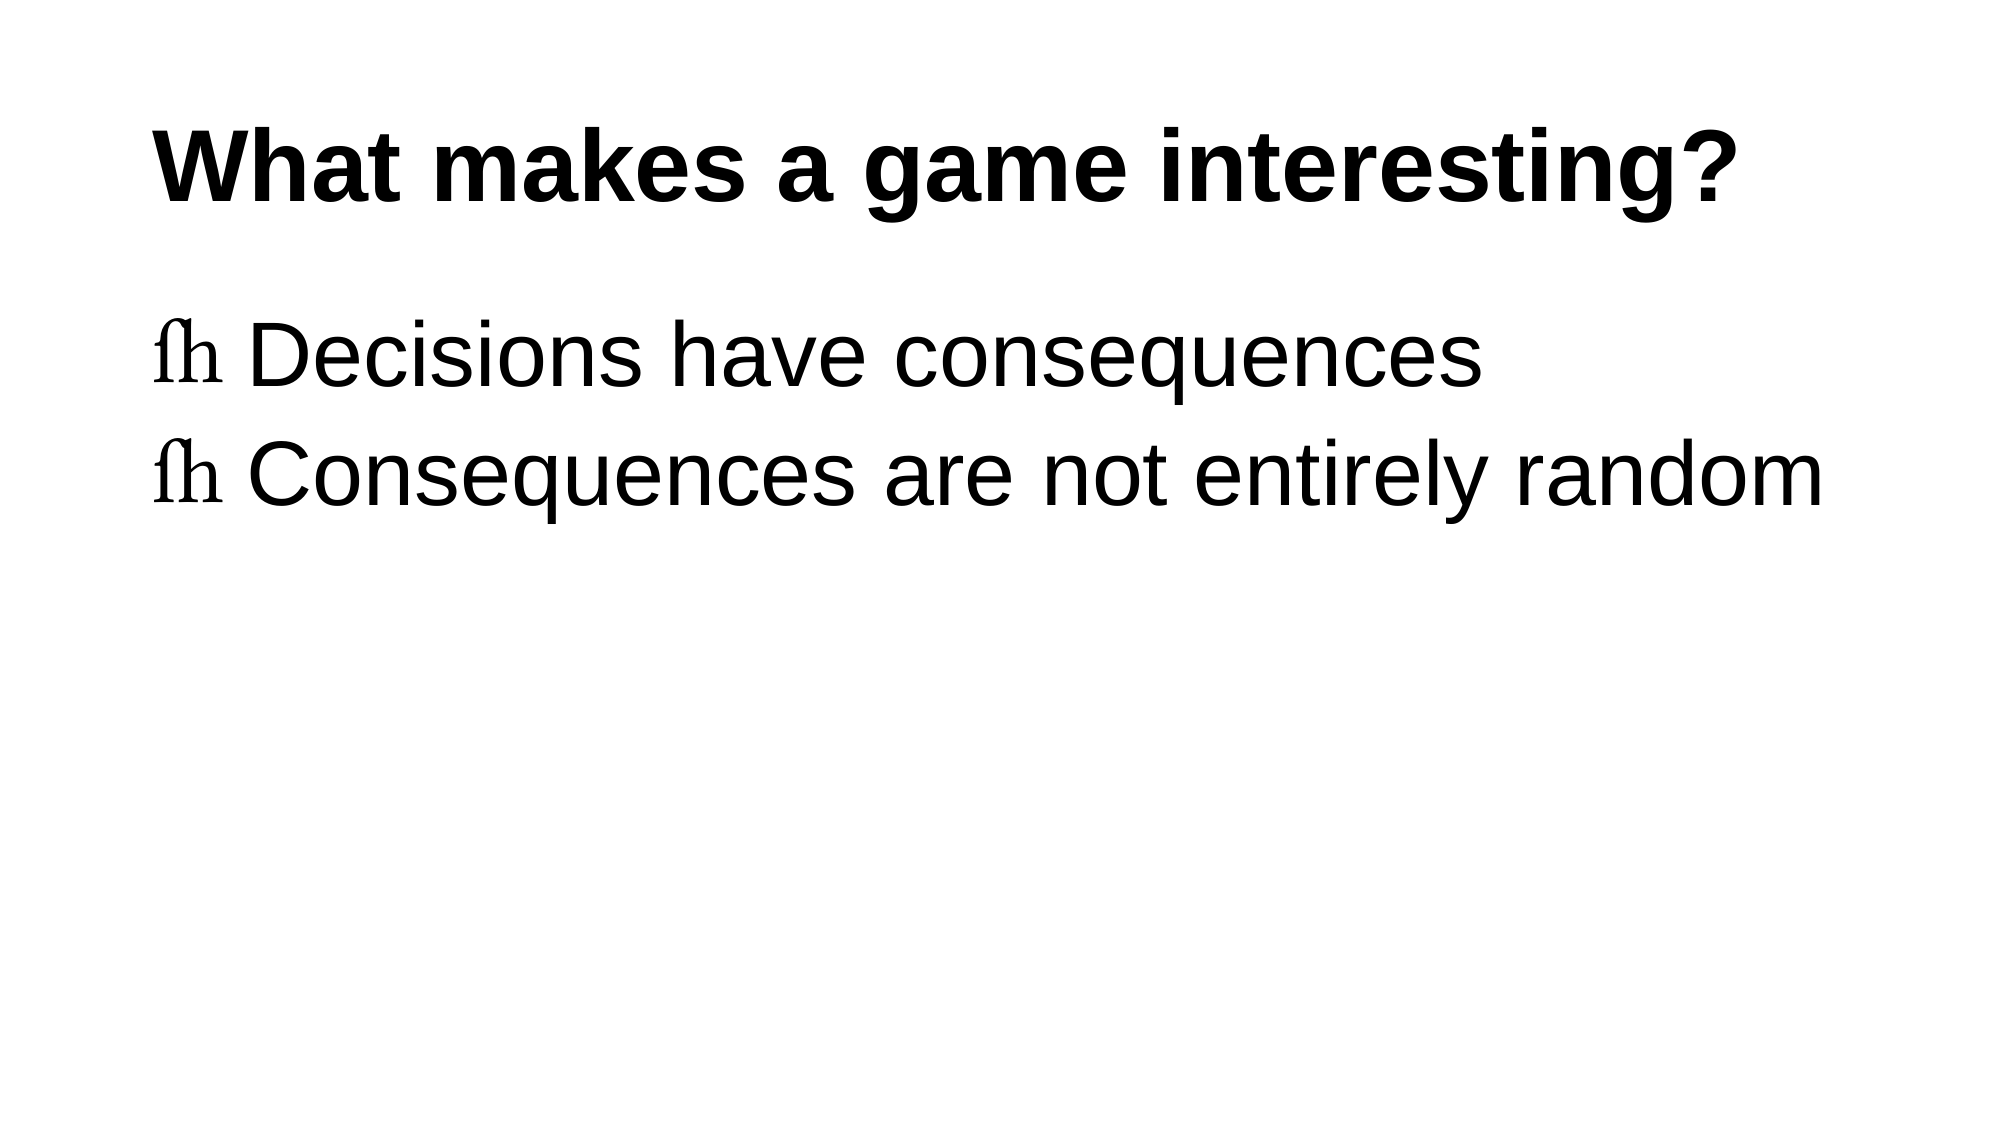

# What makes a game interesting?
Decisions have consequences
Consequences are not entirely random